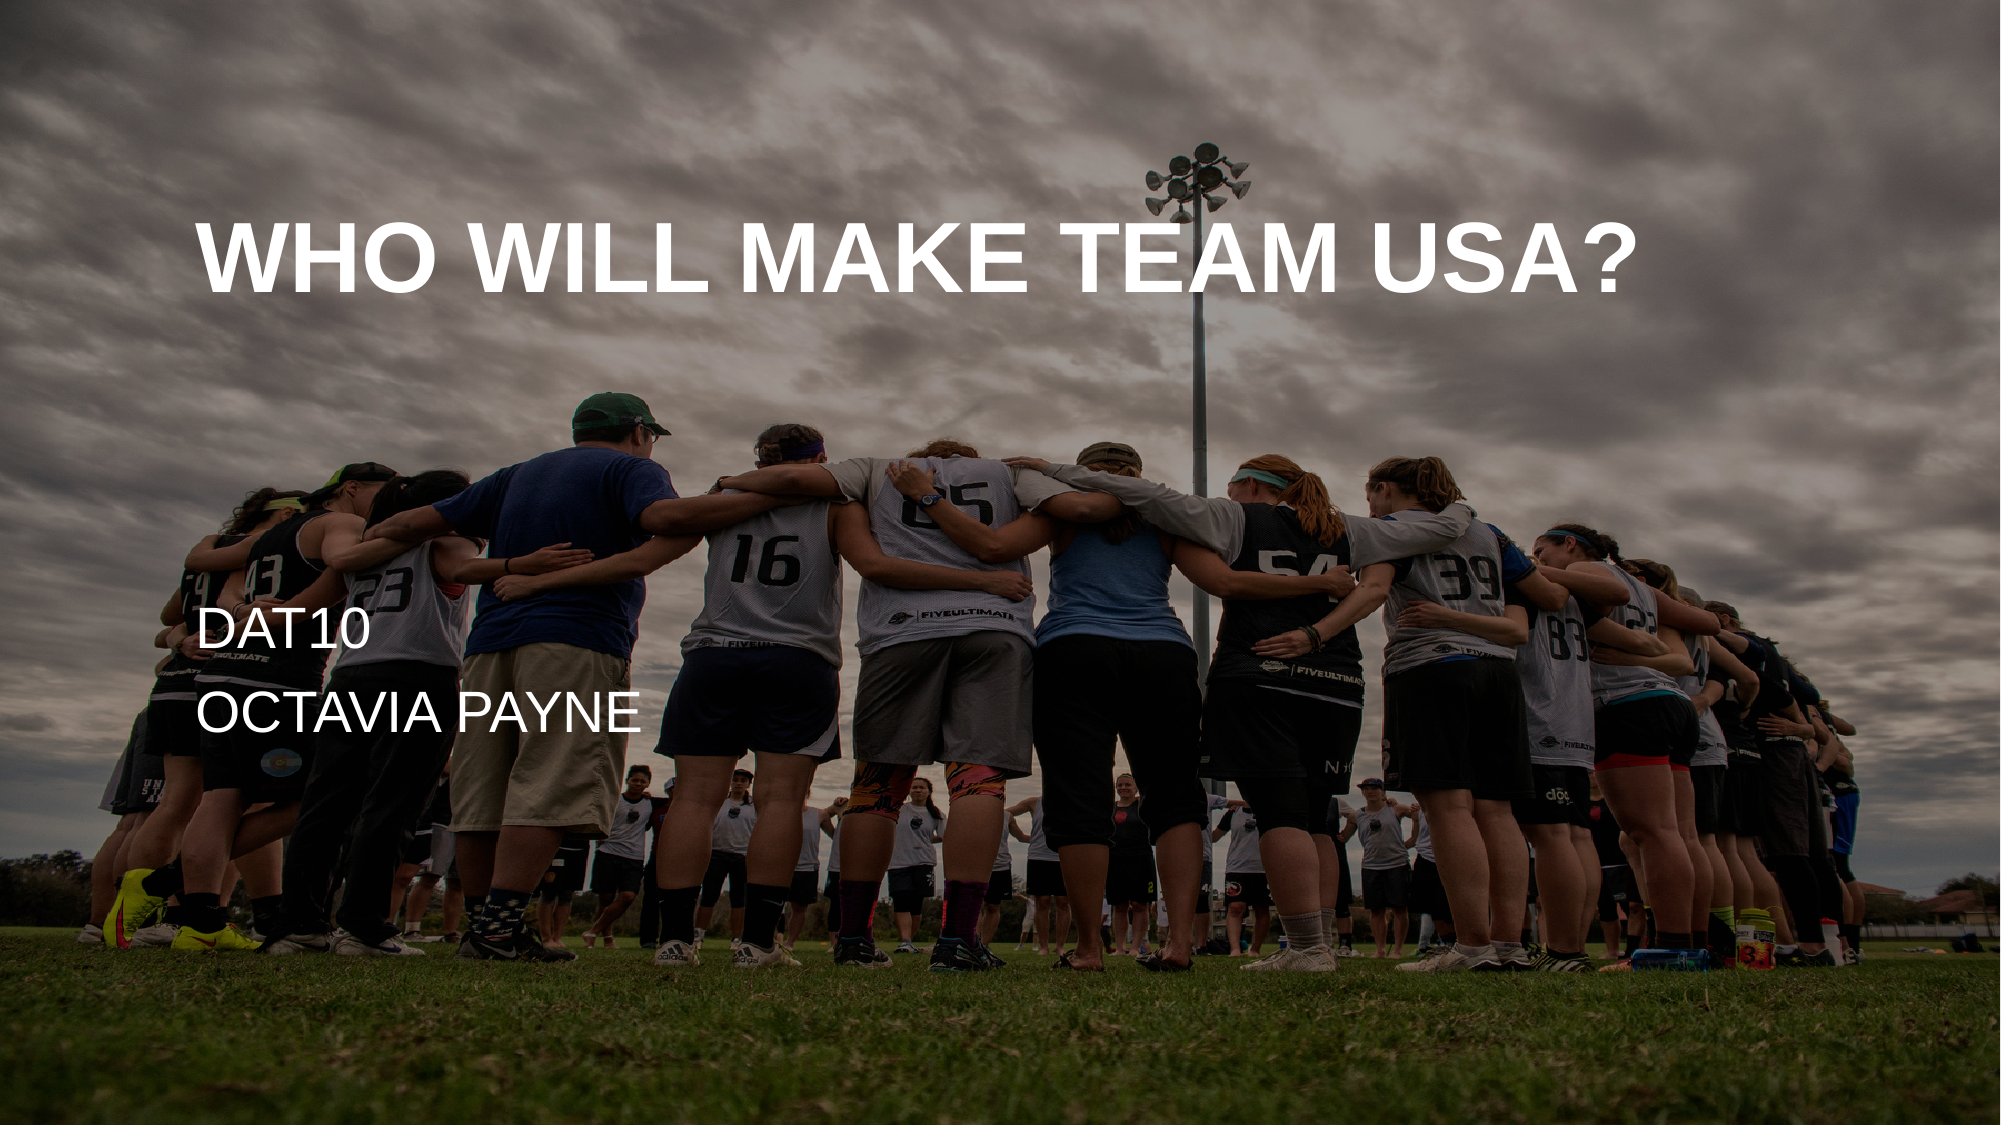

WHO WILL MAKE TEAM USA?
DAT10
OCTAVIA PAYNE